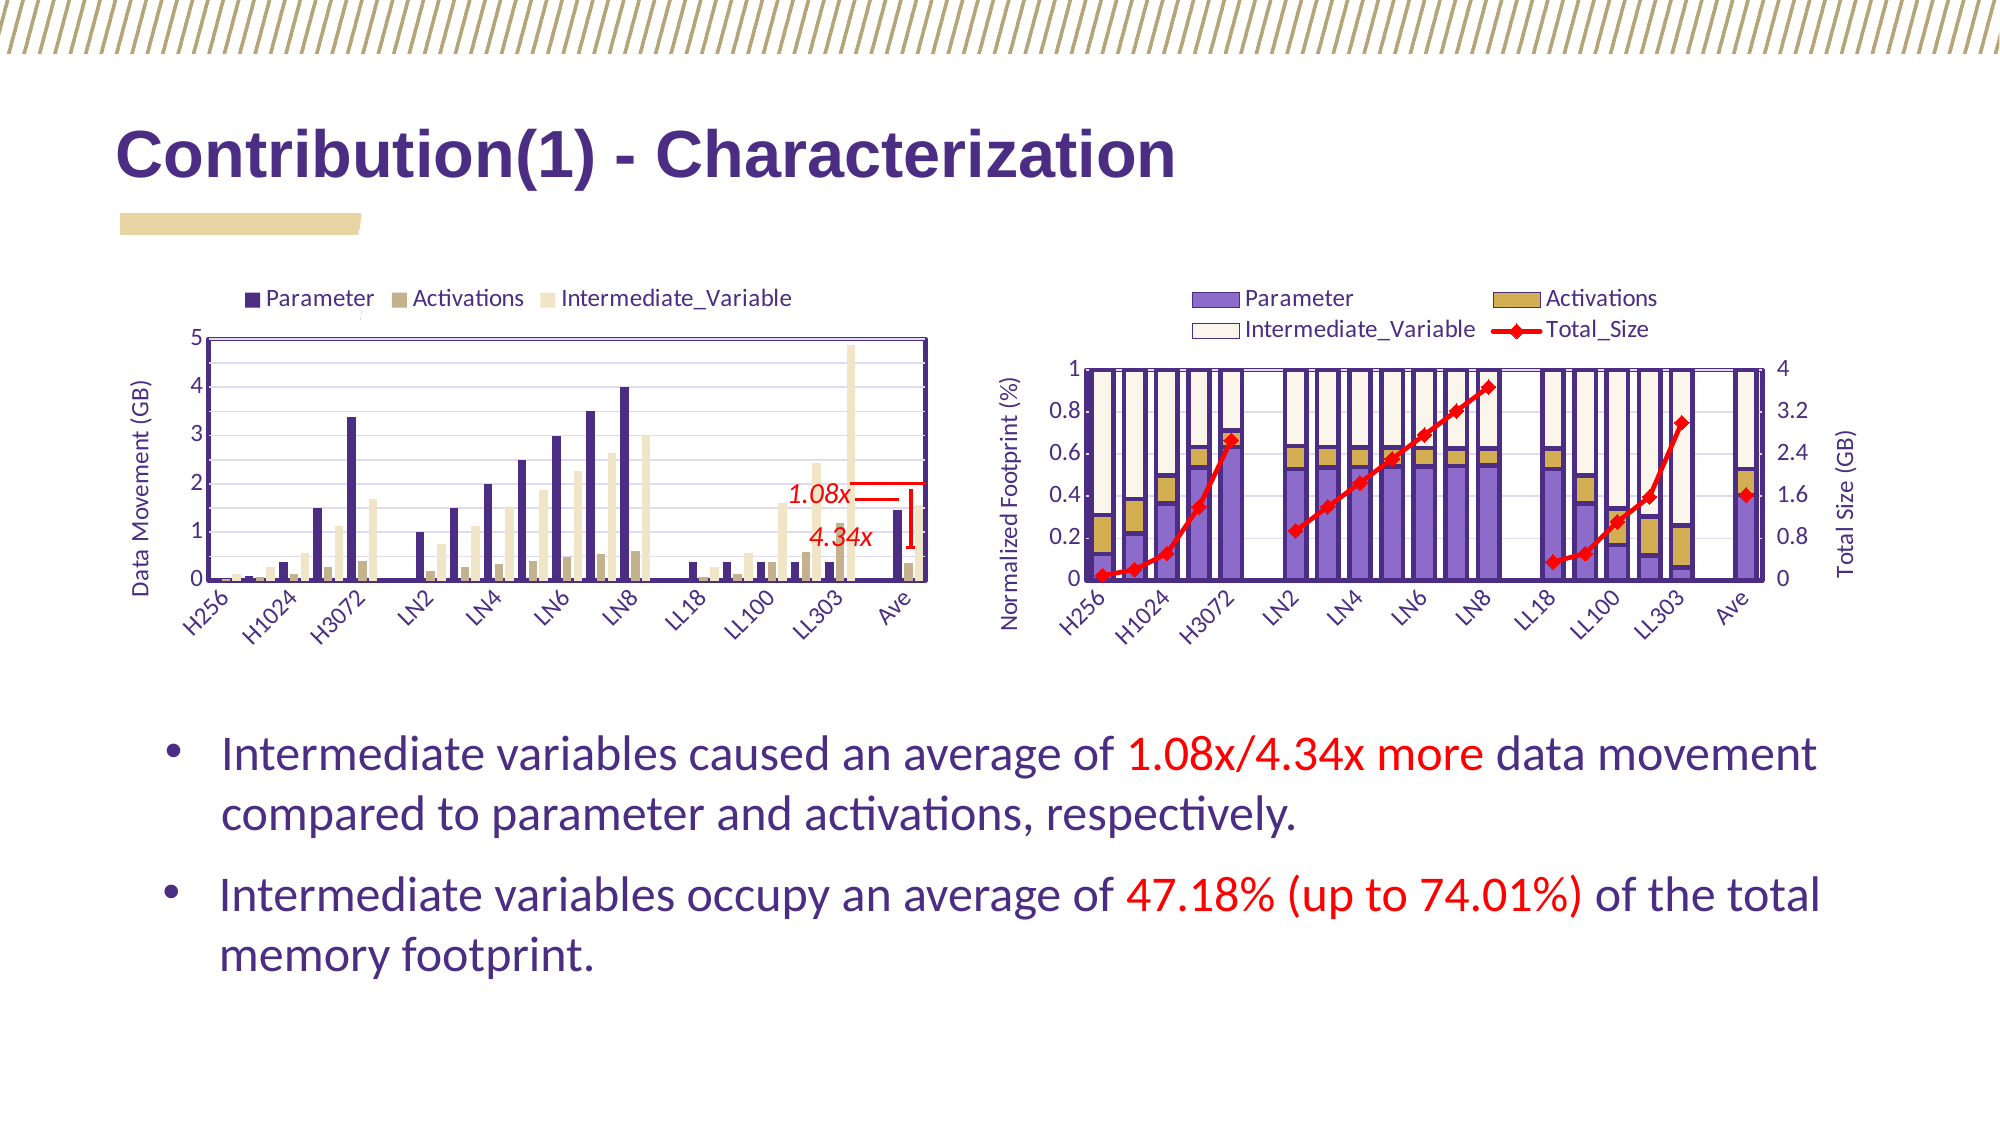

# Contribution(1) - Characterization

### Chart

| Category | Parameter | Activations | Intermediate_Variable |
|---|---|---|---|
| H256 | 0.0234832763671875 | 0.0341796875 | 0.1409912109375 |
| H512 | 0.093841552734375 | 0.068359375 | 0.281982421875 |
| H1024 | 0.37518310546875 | 0.13671875 | 0.56396484375 |
| H2048 | 1.5003662109375 | 0.2734375 | 1.1279296875 |
| H3072 | 3.37554931640625 | 0.41015625 | 1.69189453125 |
|  | None | None | None |
| LN2 | 1.000244140625 | 0.205078125 | 0.751953125 |
| LN3 | 1.5003662109375 | 0.2734375 | 1.1279296875 |
| LN4 | 2.00048828125 | 0.341796875 | 1.50390625 |
| LN5 | 2.5006103515625 | 0.41015625 | 1.8798828125 |
| LN6 | 3.000732421875 | 0.478515625 | 2.255859375 |
| LN7 | 3.5008544921875 | 0.546875 | 2.6318359375 |
| LN8 | 4.0009765625 | 0.615234375 | 3.0078125 |
|  | None | None | None |
| LL18 | 0.37518310546875 | 0.0703125 | 0.2900390625 |
| LL35 | 0.37518310546875 | 0.13671875 | 0.56396484375 |
| LL100 | 0.37518310546875 | 0.390625 | 1.611328125 |
| LL151 | 0.37518310546875 | 0.58984375 | 2.43310546875 |
| LL303 | 0.37518310546875 | 1.18359375 | 4.88232421875 |
|  | None | None | None |
| Ave | 1.4558006735409008 | 0.3626493566176471 | 1.5733355353860294 |

### Chart

| Category | Parameter | Activations | Intermediate_Variable | Total_Size |
|---|---|---|---|---|
| H256 | 0.12636505460218408 | 0.1839231463995402 | 0.6897117989982757 | 0.09291839599609375 |
| H512 | 0.22420707254830477 | 0.16332482683193583 | 0.6124681006197594 | 0.2092742919921875 |
| H1024 | 0.3661762077798296 | 0.13343658783582535 | 0.500387204384345 | 0.512298583984375 |
| H2048 | 0.5359993022545898 | 0.09768435742008634 | 0.3663163403253238 | 1.39959716796875 |
| H3072 | 0.6340498710232159 | 0.07704213241616509 | 0.2889079965606191 | 2.661895751953125 |
|  | None | None | None | None |
| LN2 | 0.5295334108827711 | 0.10856921287320667 | 0.36189737624402224 | 0.9444580078125 |
| LN3 | 0.5359993022545898 | 0.09768435742008634 | 0.3663163403253238 | 1.39959716796875 |
| LN4 | 0.5392918257206792 | 0.09214163485586416 | 0.36856653942345663 | 1.854736328125 |
| LN5 | 0.5412868278504426 | 0.08878319460959176 | 0.36992997753996565 | 2.30987548828125 |
| LN6 | 0.5426250496666813 | 0.08653039600900622 | 0.3708445543243124 | 2.7650146484375 |
| LN7 | 0.5435849807615762 | 0.0849144221838928 | 0.371500597054531 | 3.22015380859375 |
| LN8 | 0.5443071608874718 | 0.08369868473495416 | 0.37199415437757405 | 3.67529296875 |
|  | None | None | None | None |
| LL18 | 0.5290472501936483 | 0.09914794732765299 | 0.3718048024786987 | 0.354583740234375 |
| LL35 | 0.3661762077798296 | 0.13343658783582535 | 0.500387204384345 | 0.512298583984375 |
| LL100 | 0.16819437983965851 | 0.17511697266533505 | 0.6566886474950064 | 1.115325927734375 |
| LL151 | 0.11809571381913893 | 0.18566406024860233 | 0.6962402259322588 | 1.588470458984375 |
| LL303 | 0.06255915488657528 | 0.19735596739229994 | 0.7400848777211247 | 2.998626708984375 |
|  | None | None | None | None |
| Ave | 0.406323457220658 | 0.12285026406234532 | 0.47082627871699667 | 1.6243775311638329 |
1.08x
4.34x
Intermediate variables caused an average of 1.08x/4.34x more data movement compared to parameter and activations, respectively.
Intermediate variables occupy an average of 47.18% (up to 74.01%) of the total memory footprint.